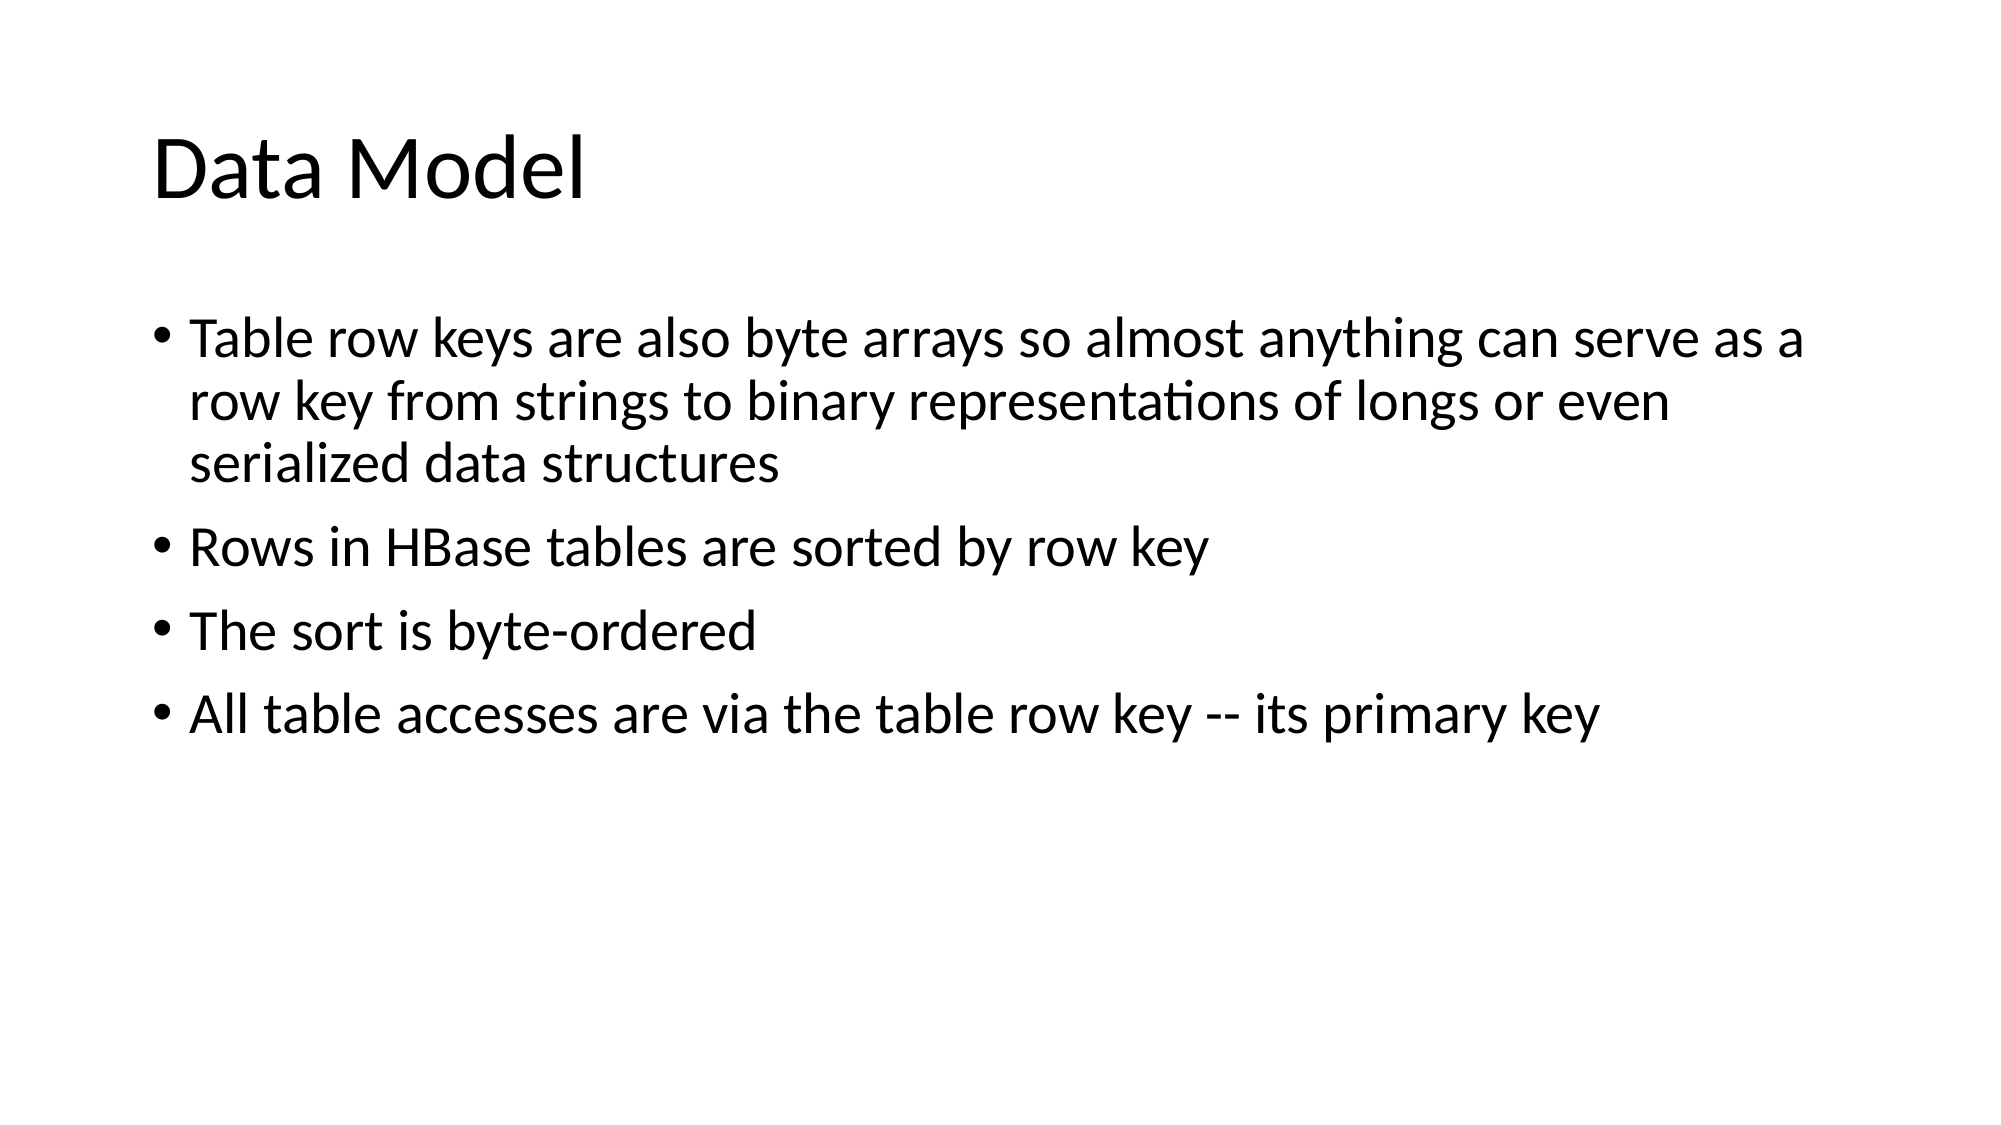

# Data Model
Table row keys are also byte arrays so almost anything can serve as a row key from strings to binary representations of longs or even serialized data structures
Rows in HBase tables are sorted by row key
The sort is byte-ordered
All table accesses are via the table row key -- its primary key